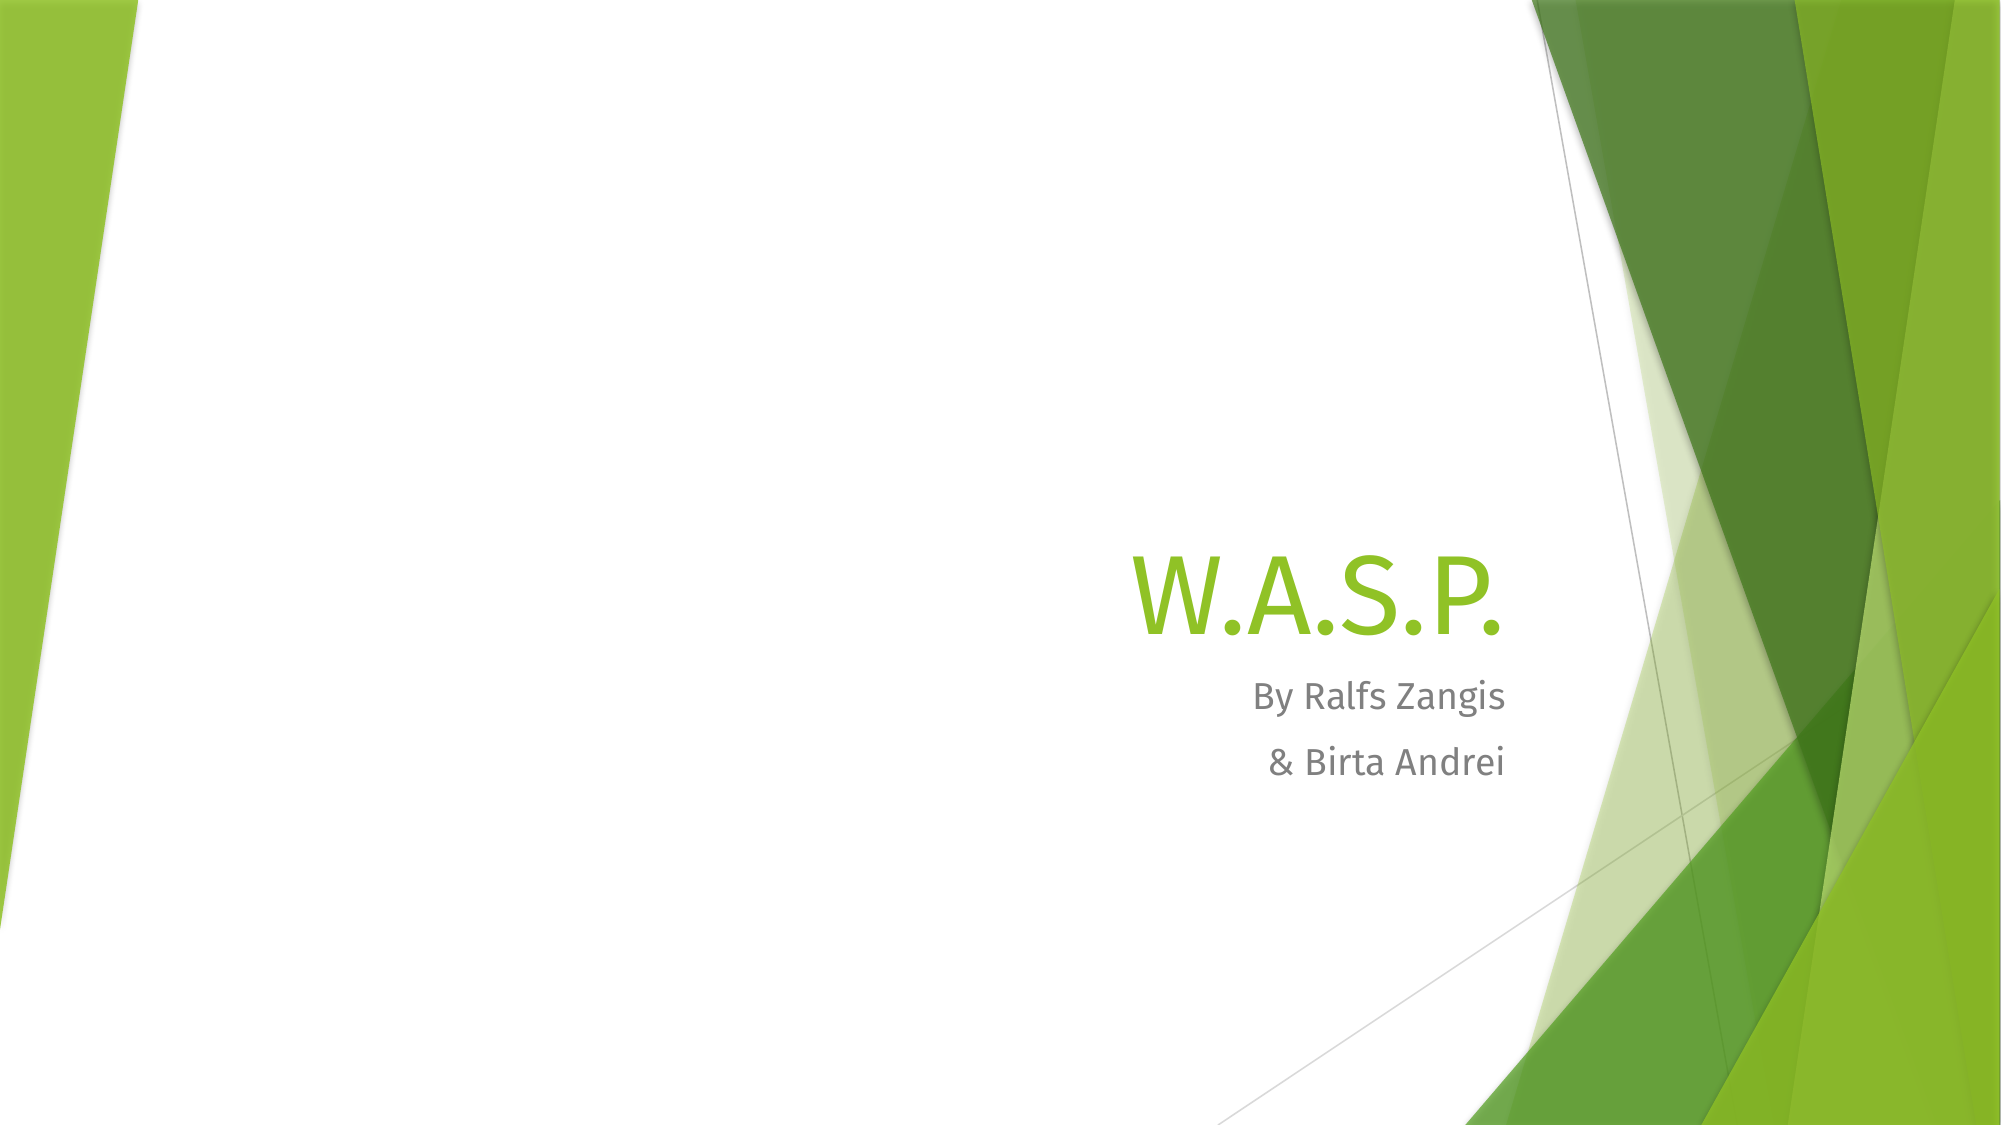

# W.A.S.P.
By Ralfs Zangis
& Birta Andrei